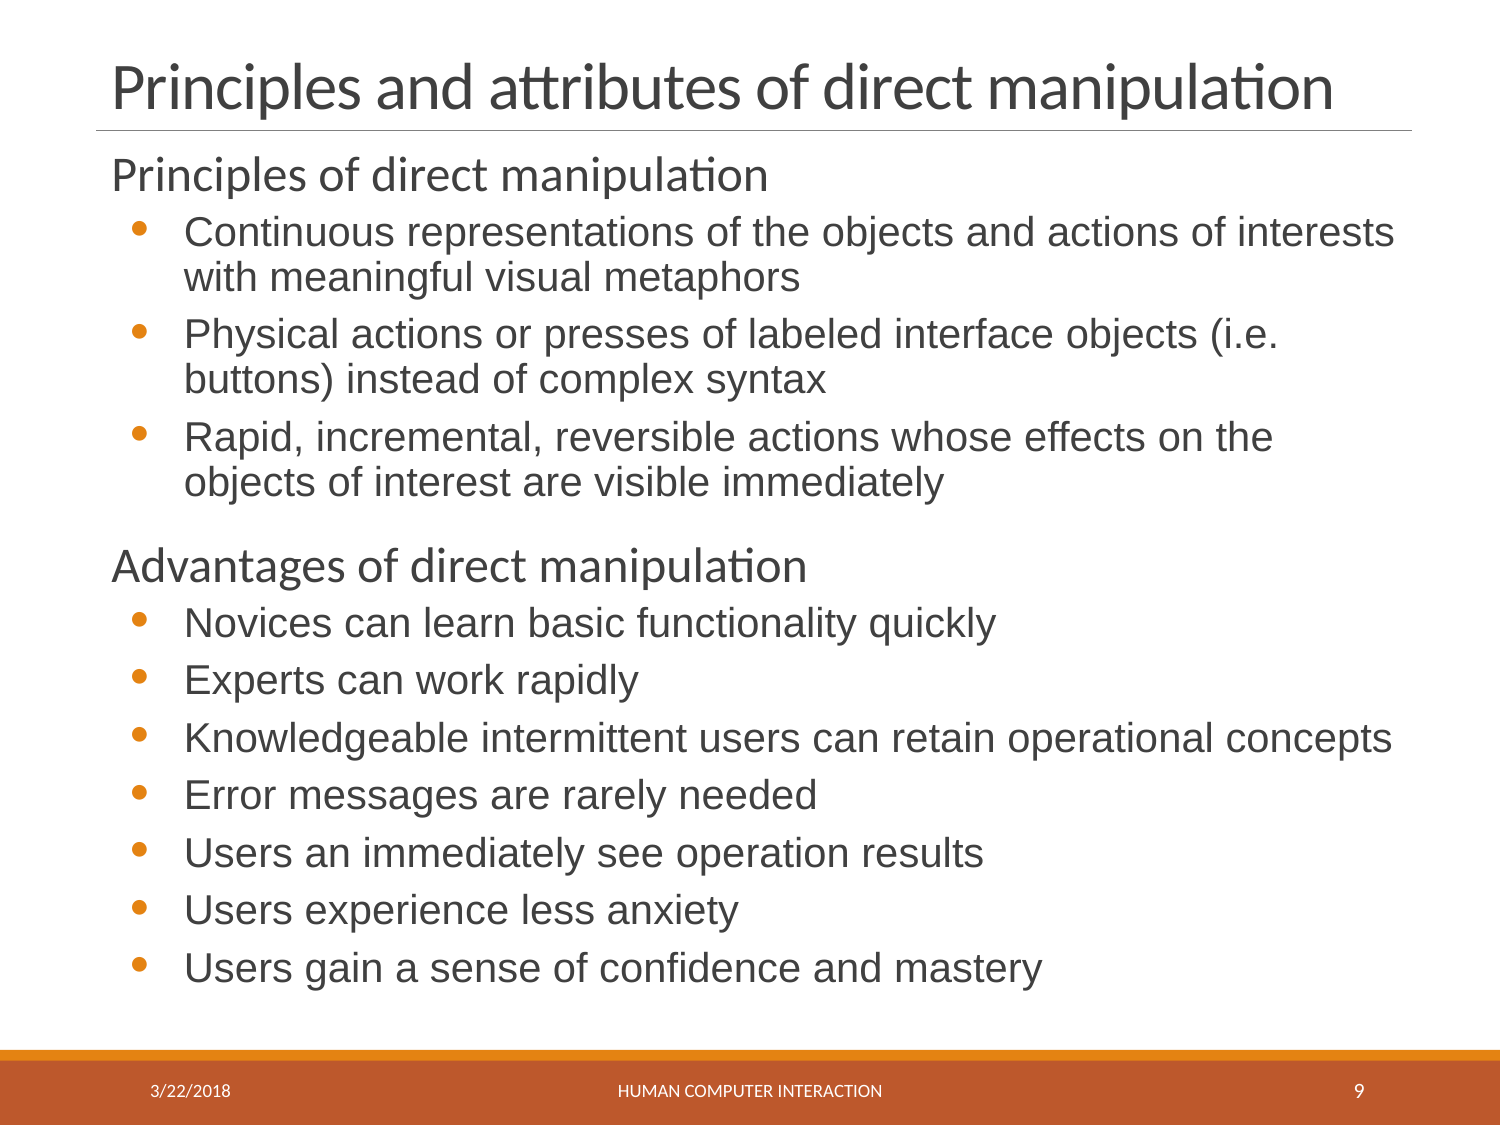

# Principles and attributes of direct manipulation
Principles of direct manipulation
Continuous representations of the objects and actions of interests with meaningful visual metaphors
Physical actions or presses of labeled interface objects (i.e. buttons) instead of complex syntax
Rapid, incremental, reversible actions whose effects on the objects of interest are visible immediately
Advantages of direct manipulation
Novices can learn basic functionality quickly
Experts can work rapidly
Knowledgeable intermittent users can retain operational concepts
Error messages are rarely needed
Users an immediately see operation results
Users experience less anxiety
Users gain a sense of confidence and mastery
3/22/2018
Human Computer Interaction
9